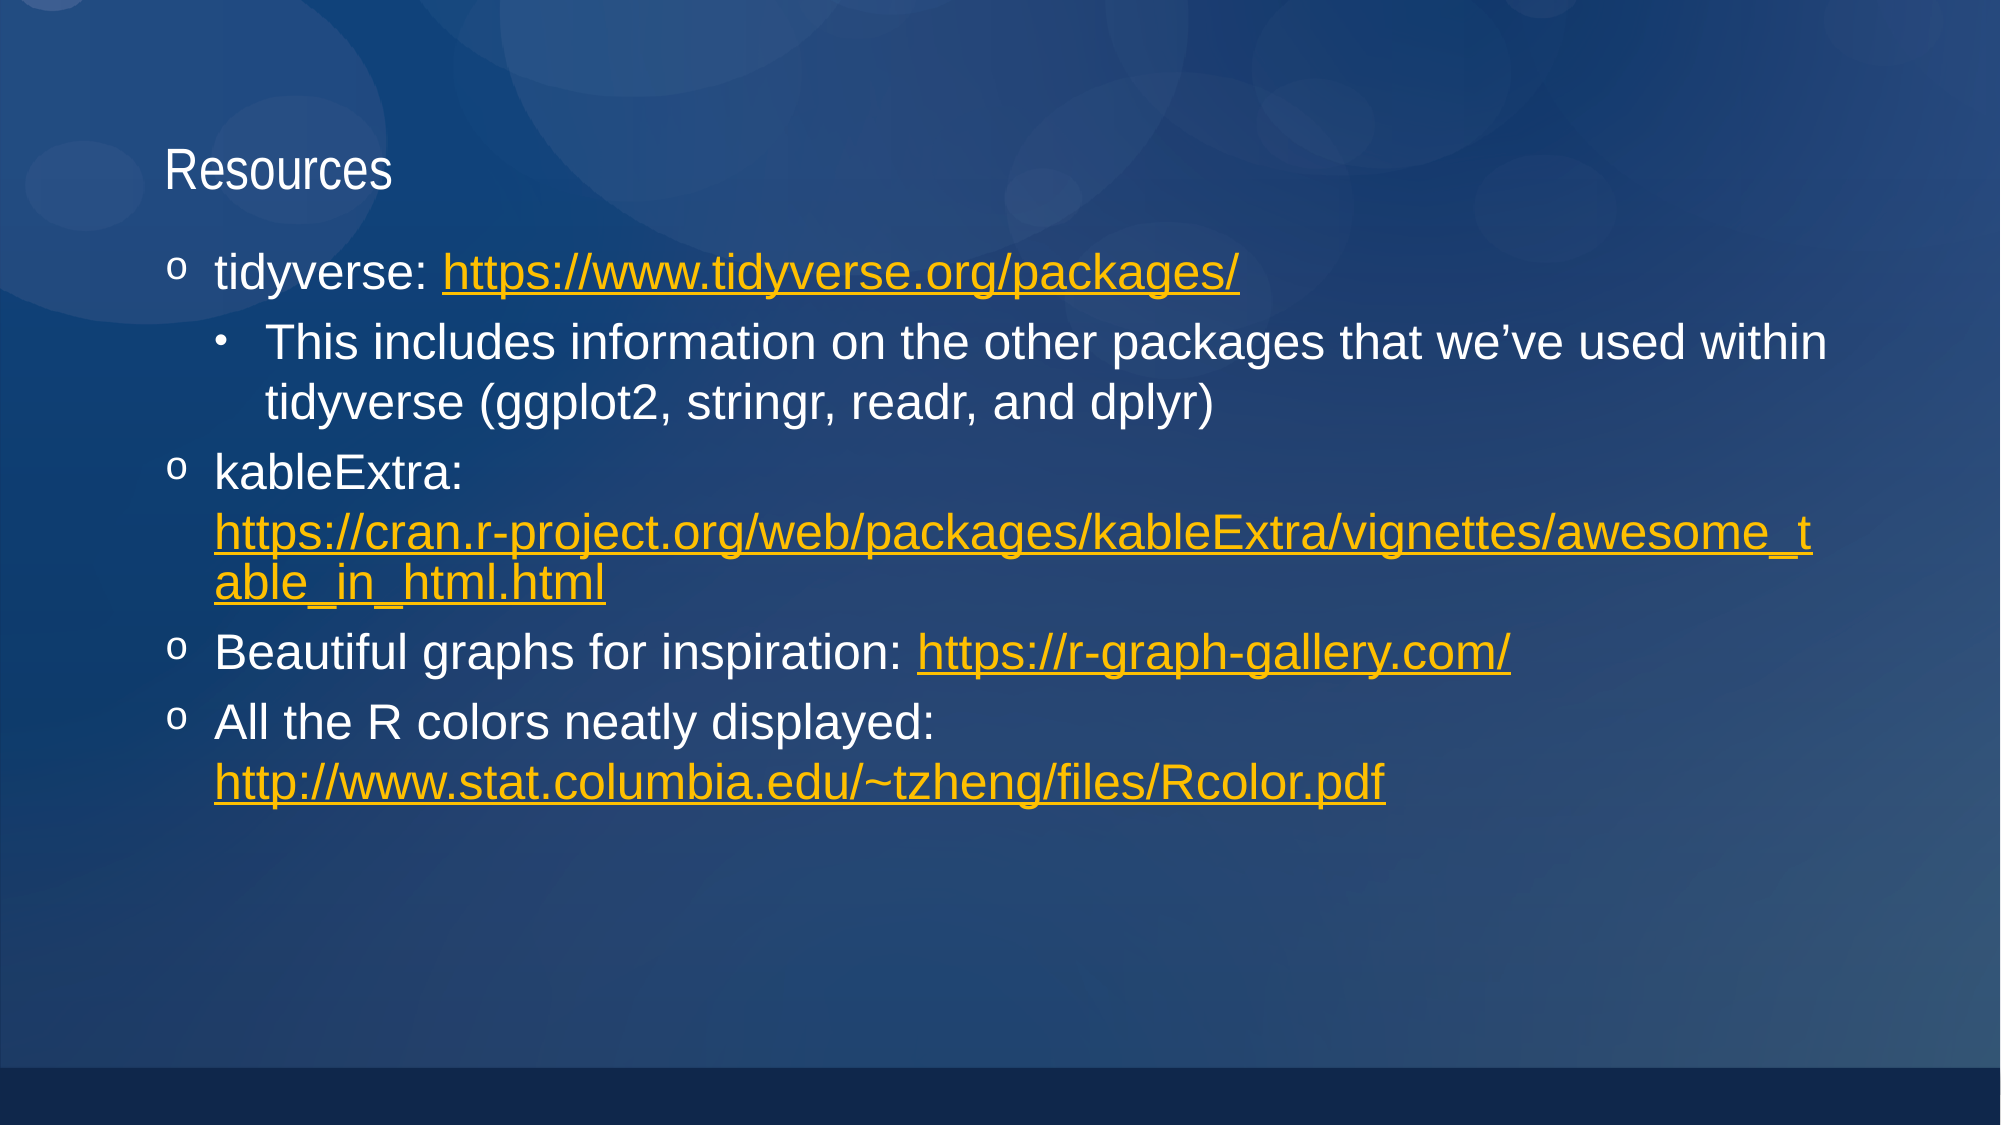

# Resources
tidyverse: https://www.tidyverse.org/packages/
This includes information on the other packages that we’ve used within tidyverse (ggplot2, stringr, readr, and dplyr)
kableExtra: https://cran.r-project.org/web/packages/kableExtra/vignettes/awesome_table_in_html.html
Beautiful graphs for inspiration: https://r-graph-gallery.com/
All the R colors neatly displayed: http://www.stat.columbia.edu/~tzheng/files/Rcolor.pdf